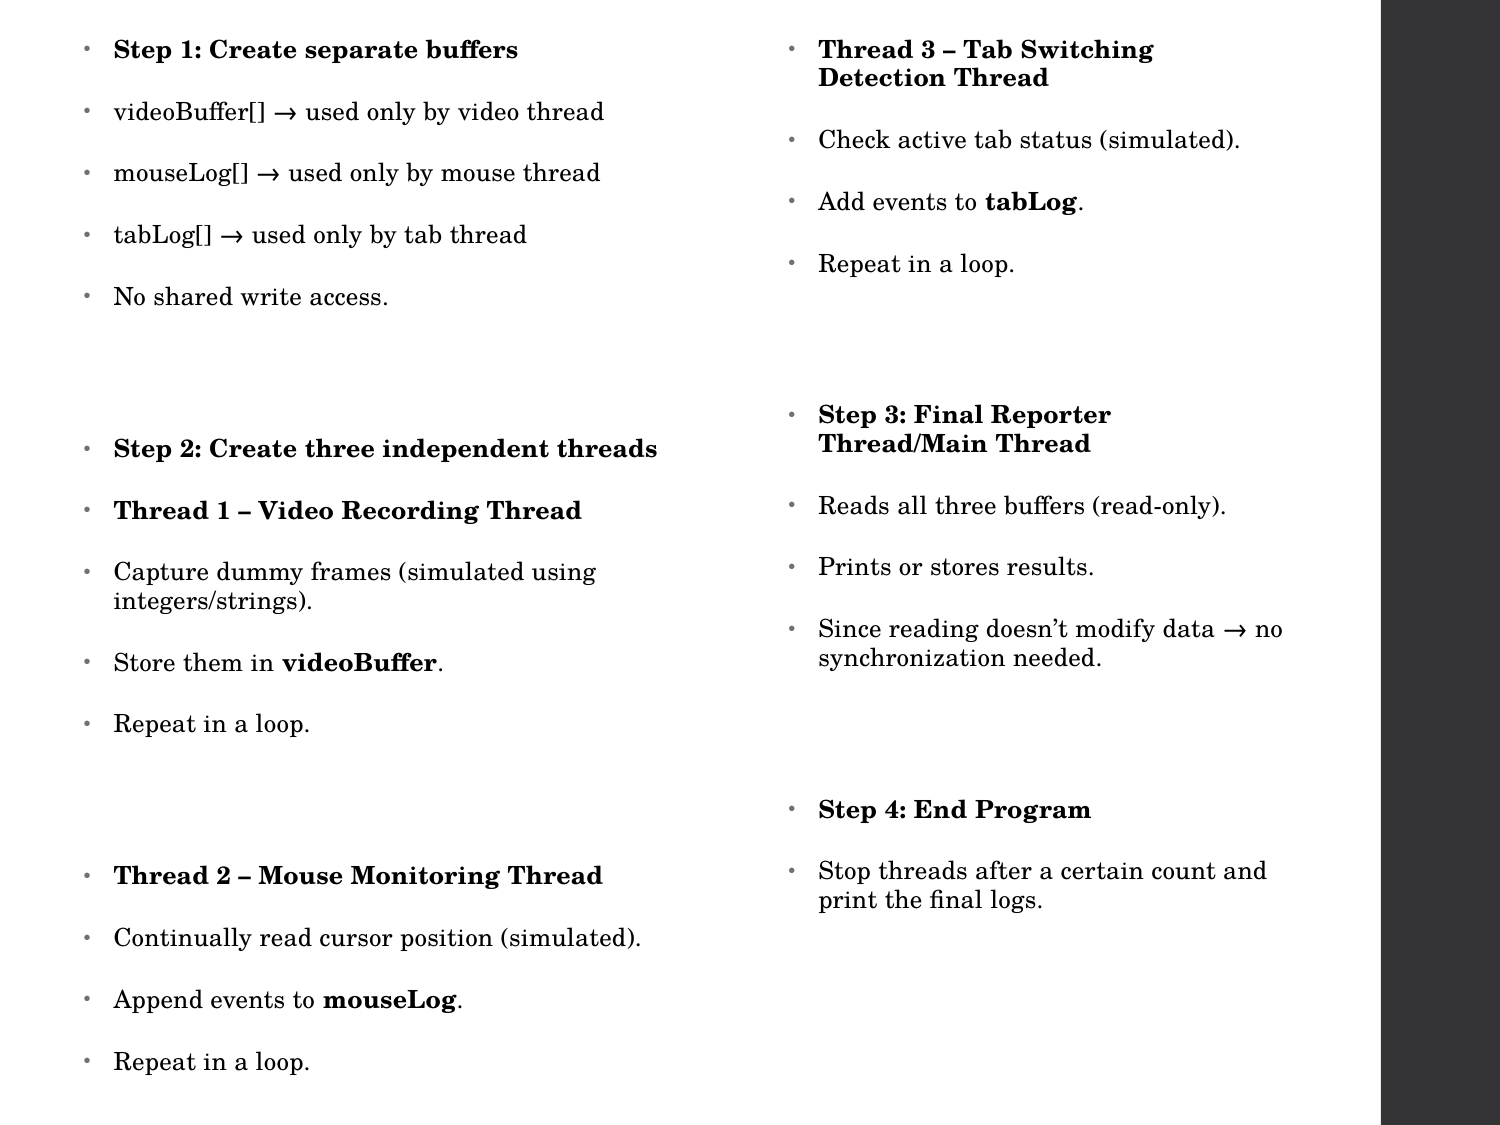

Step 1: Create separate buffers
videoBuffer[] → used only by video thread
mouseLog[] → used only by mouse thread
tabLog[] → used only by tab thread
No shared write access.

Step 2: Create three independent threads
Thread 1 – Video Recording Thread
Capture dummy frames (simulated using integers/strings).
Store them in videoBuffer.
Repeat in a loop.

Thread 2 – Mouse Monitoring Thread
Continually read cursor position (simulated).
Append events to mouseLog.
Repeat in a loop.

Thread 3 – Tab Switching Detection Thread
Check active tab status (simulated).
Add events to tabLog.
Repeat in a loop.

Step 3: Final Reporter Thread/Main Thread
Reads all three buffers (read-only).
Prints or stores results.
Since reading doesn’t modify data → no synchronization needed.

Step 4: End Program
Stop threads after a certain count and print the final logs.